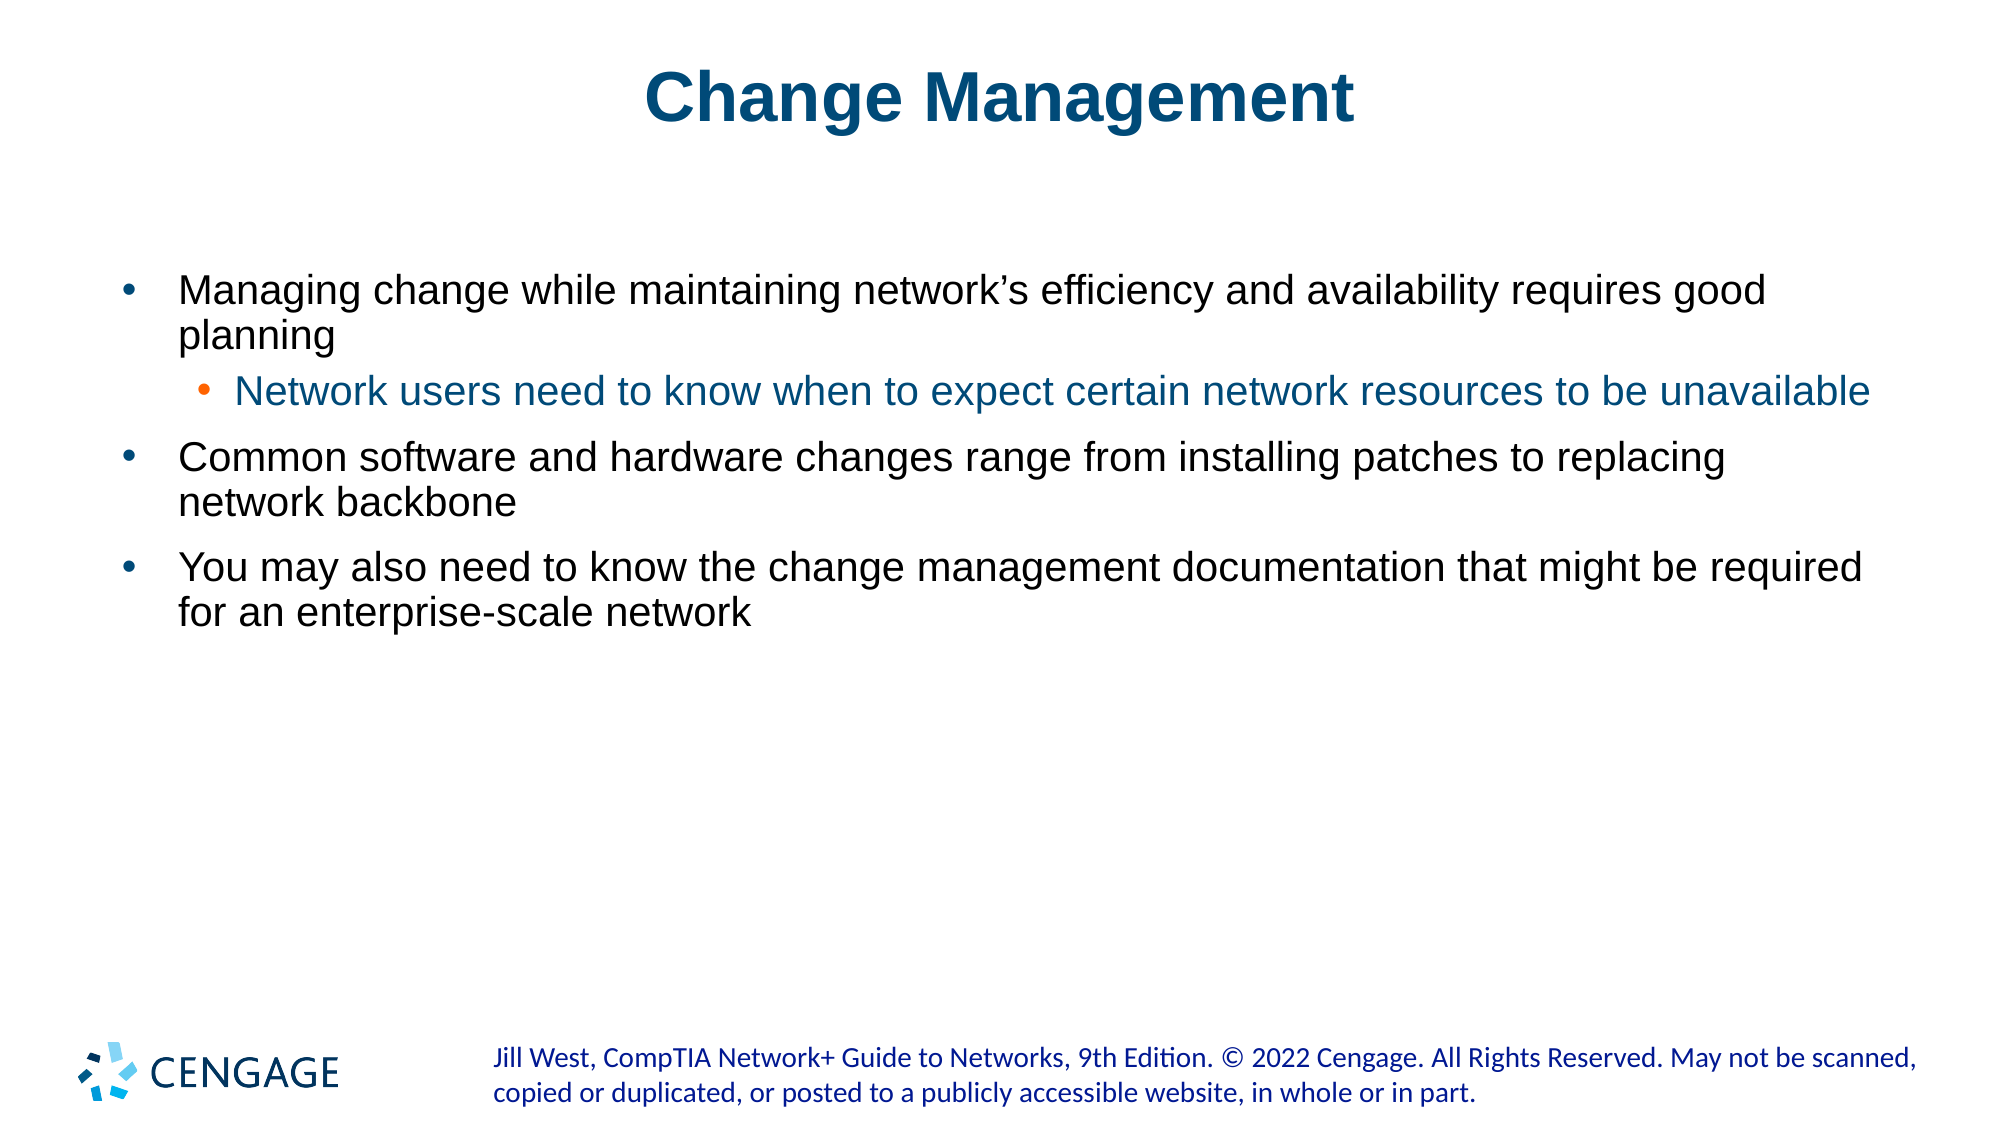

# Change Management
Managing change while maintaining network’s efficiency and availability requires good planning
Network users need to know when to expect certain network resources to be unavailable
Common software and hardware changes range from installing patches to replacing network backbone
You may also need to know the change management documentation that might be required for an enterprise-scale network